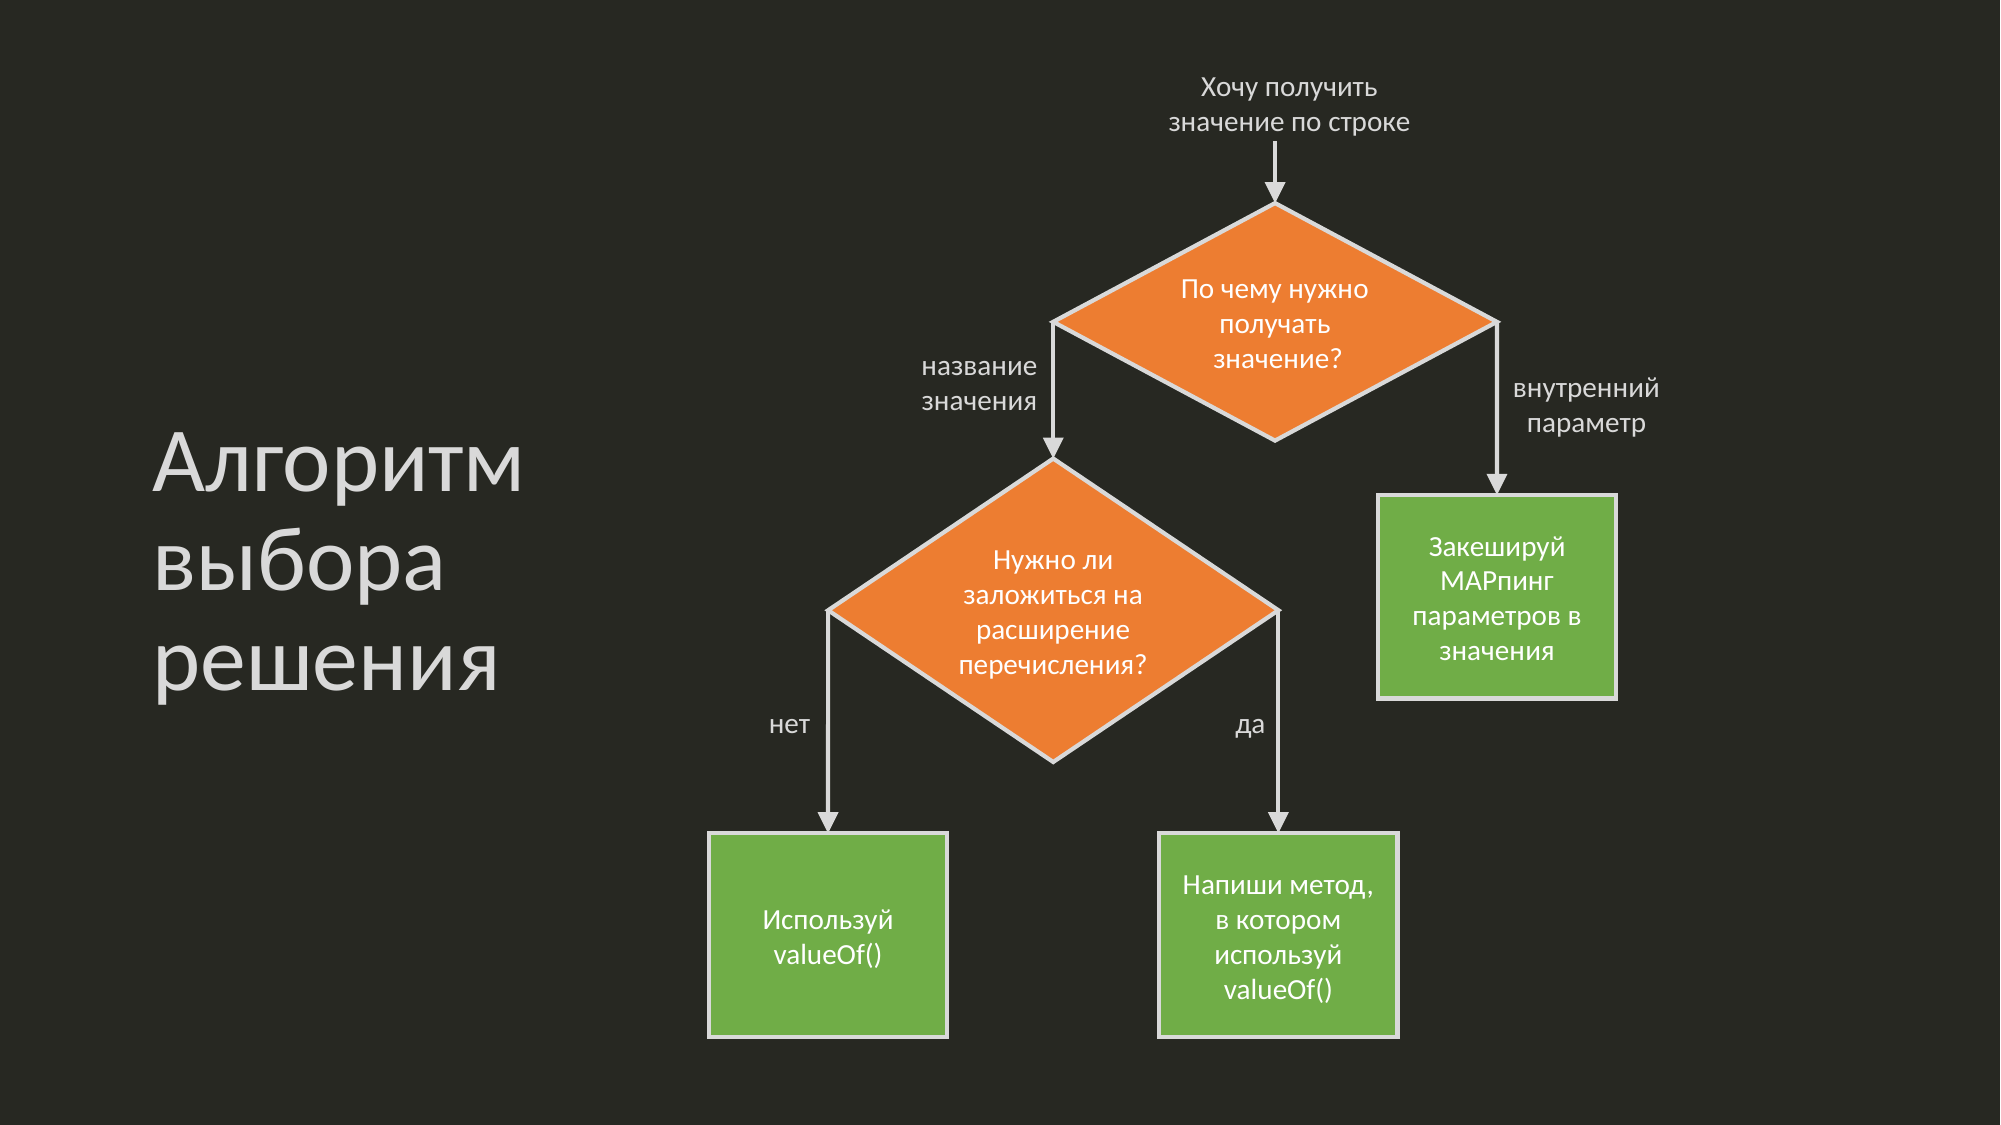

# Алгоритм выбора решения
Хочу получить
значение по строке
По чему нужно
получать
 значение?
название
значения
внутренний
параметр
Нужно ли заложиться на расширение перечисления?
Закешируй MAPпинг параметров в значения
нет
да
Используй valueOf()
Напиши метод, в котором используй valueOf()